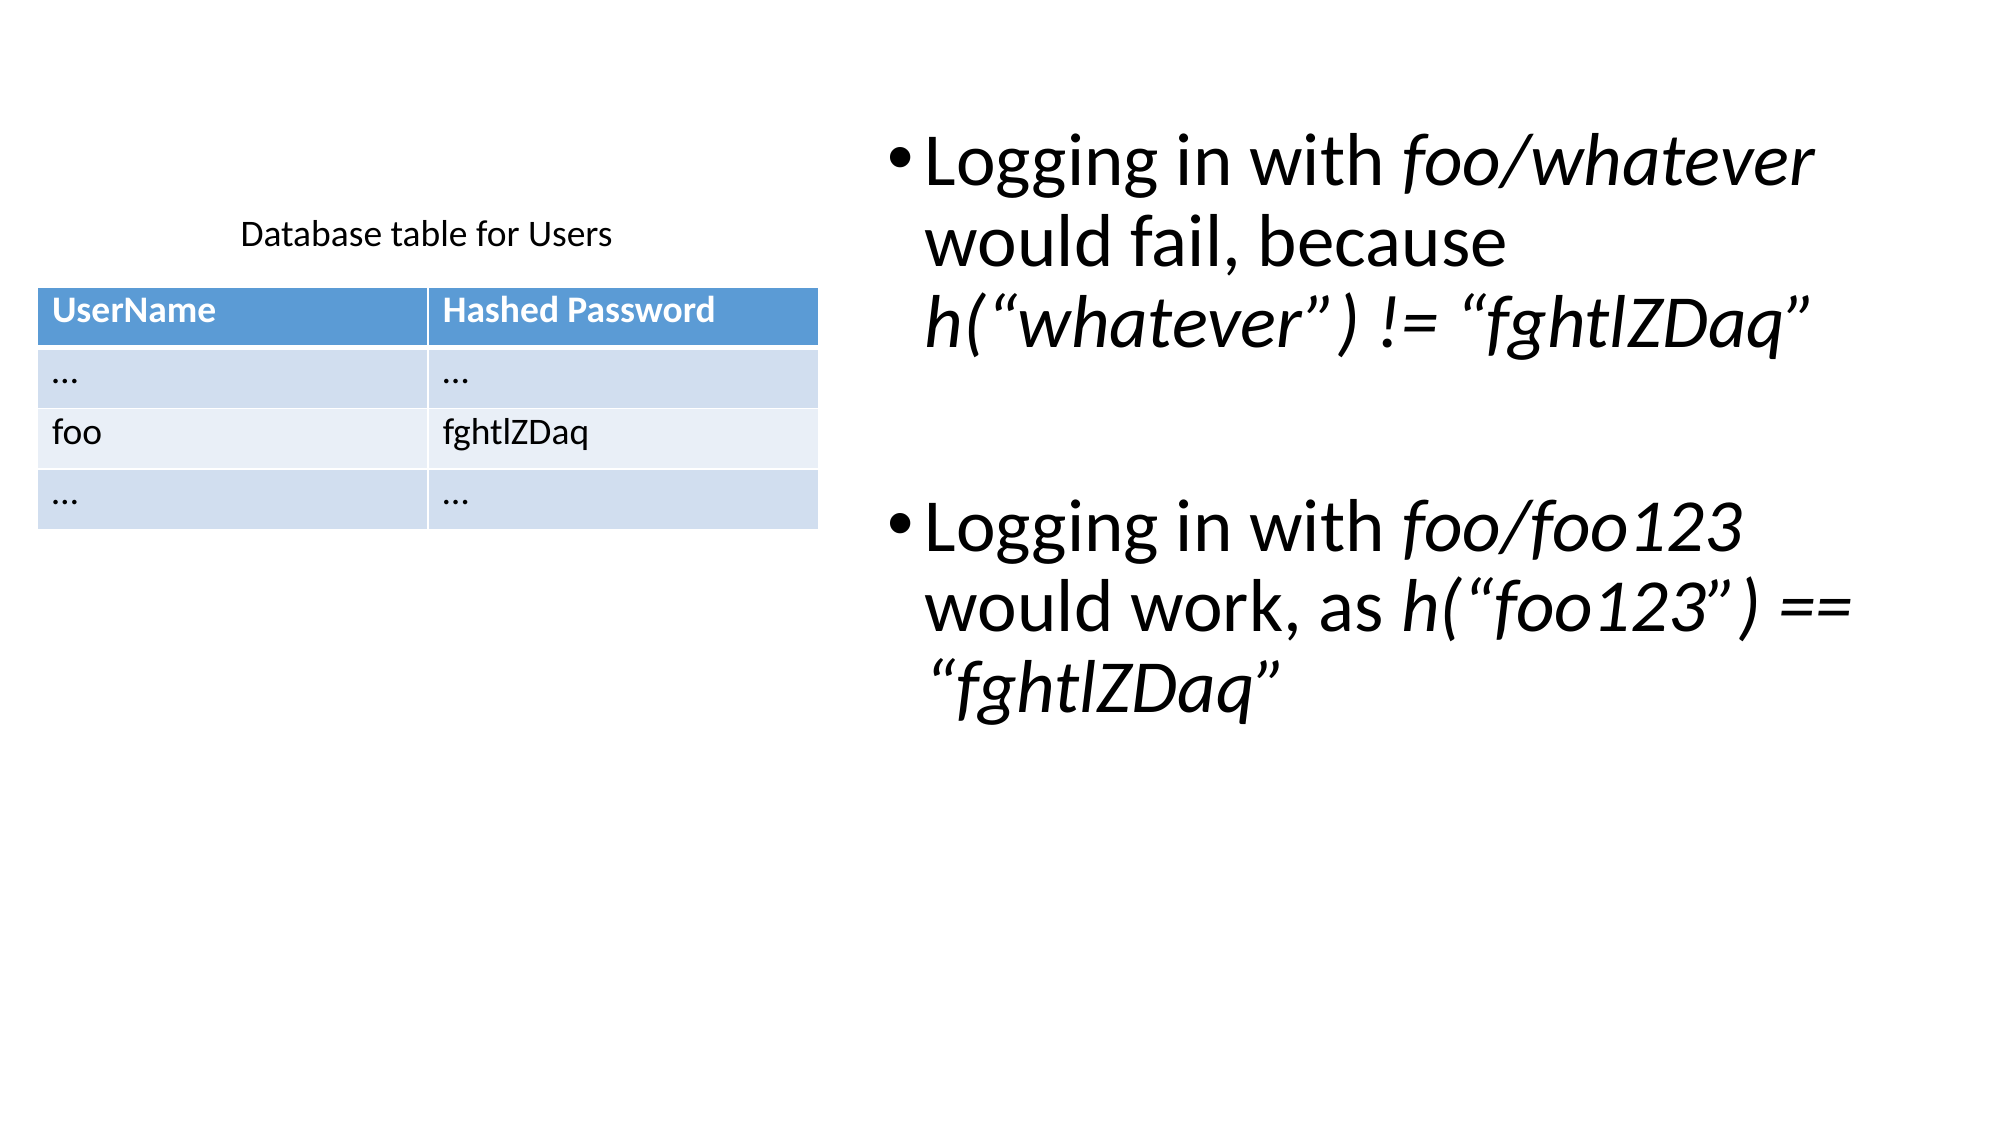

Logging in with foo/whatever would fail, because h(“whatever”) != “fghtlZDaq”

Logging in with foo/foo123 would work, as h(“foo123”) == “fghtlZDaq”
Database table for Users
| UserName | Hashed Password |
| --- | --- |
| … | … |
| foo | fghtlZDaq |
| … | … |